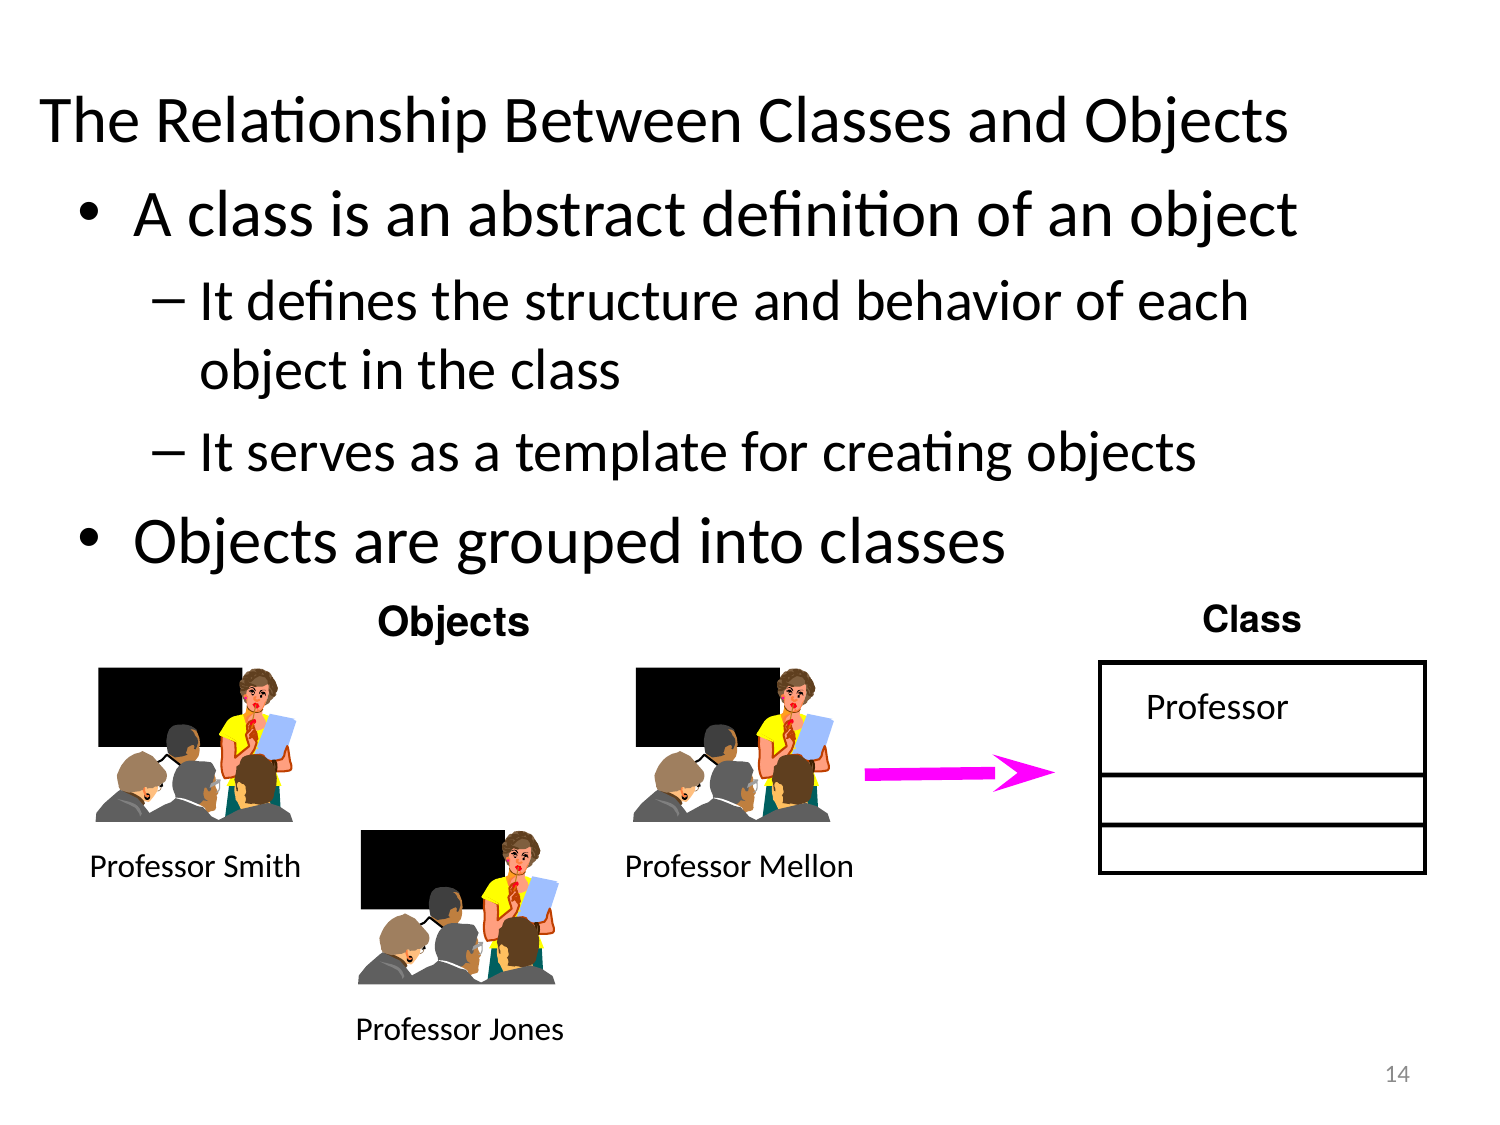

# The Relationship Between Classes and Objects
A class is an abstract definition of an object
It defines the structure and behavior of each object in the class
It serves as a template for creating objects
Objects are grouped into classes
Objects
Class

Professor Smith

Professor Mellon
Professor

Professor Jones

14